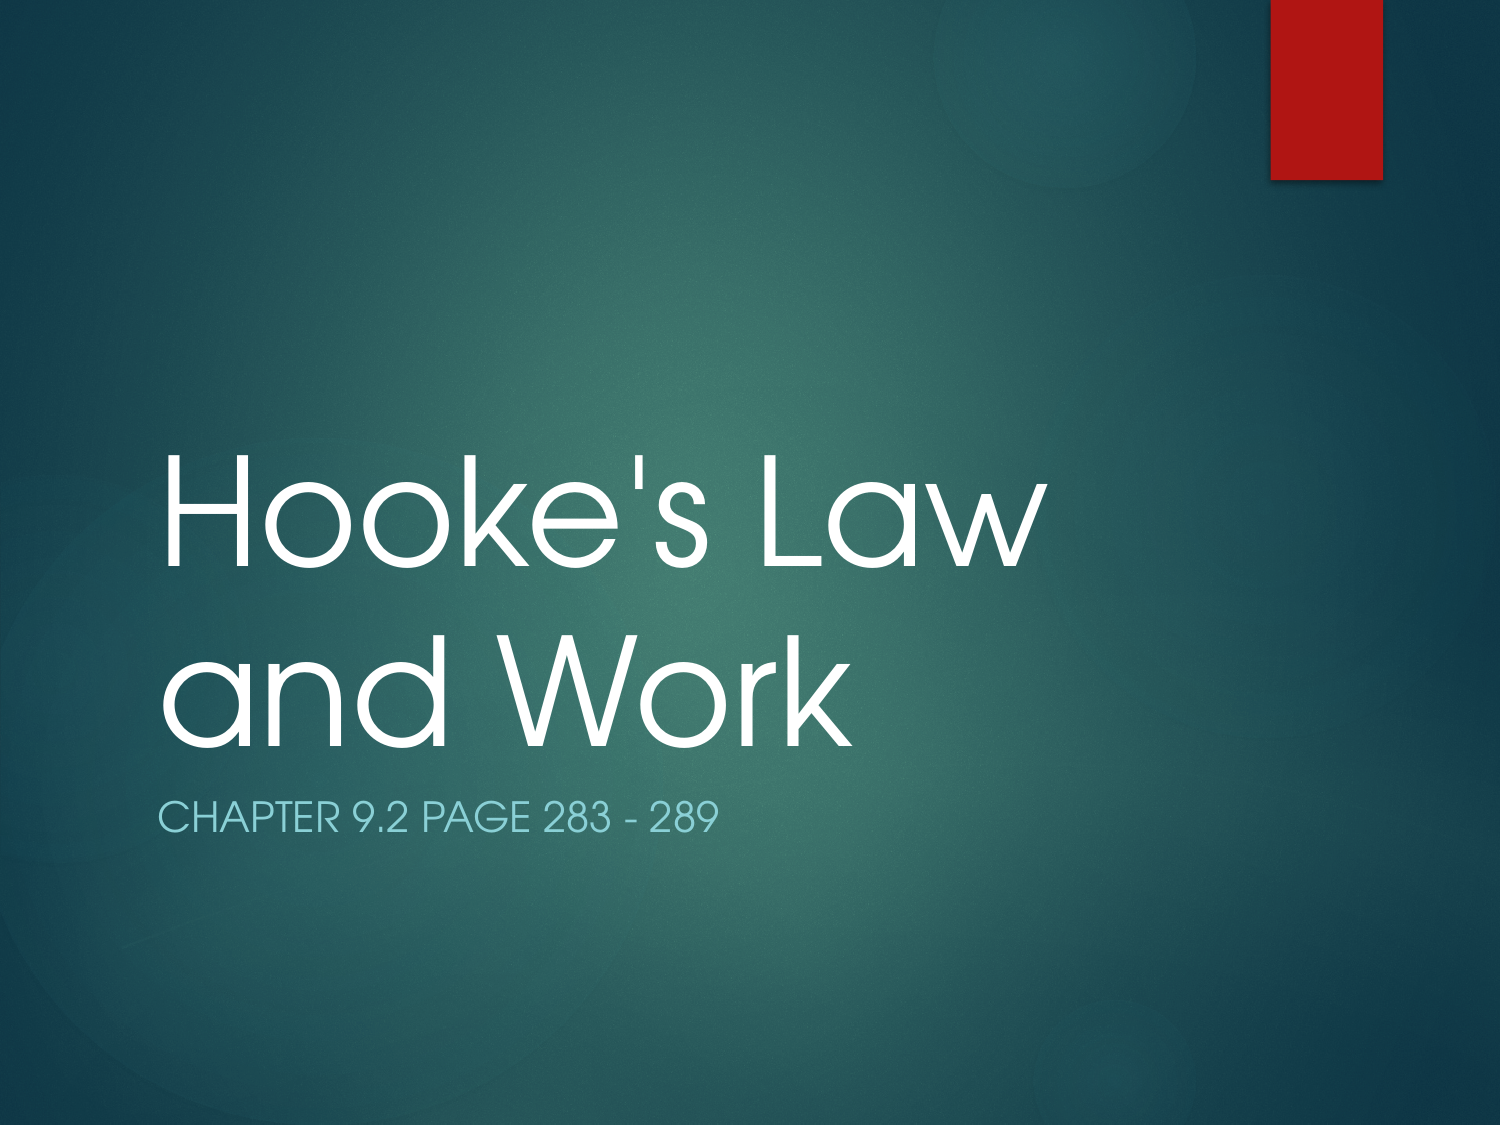

# Hooke's Law and Work
Chapter 9.2 page 283 - 289